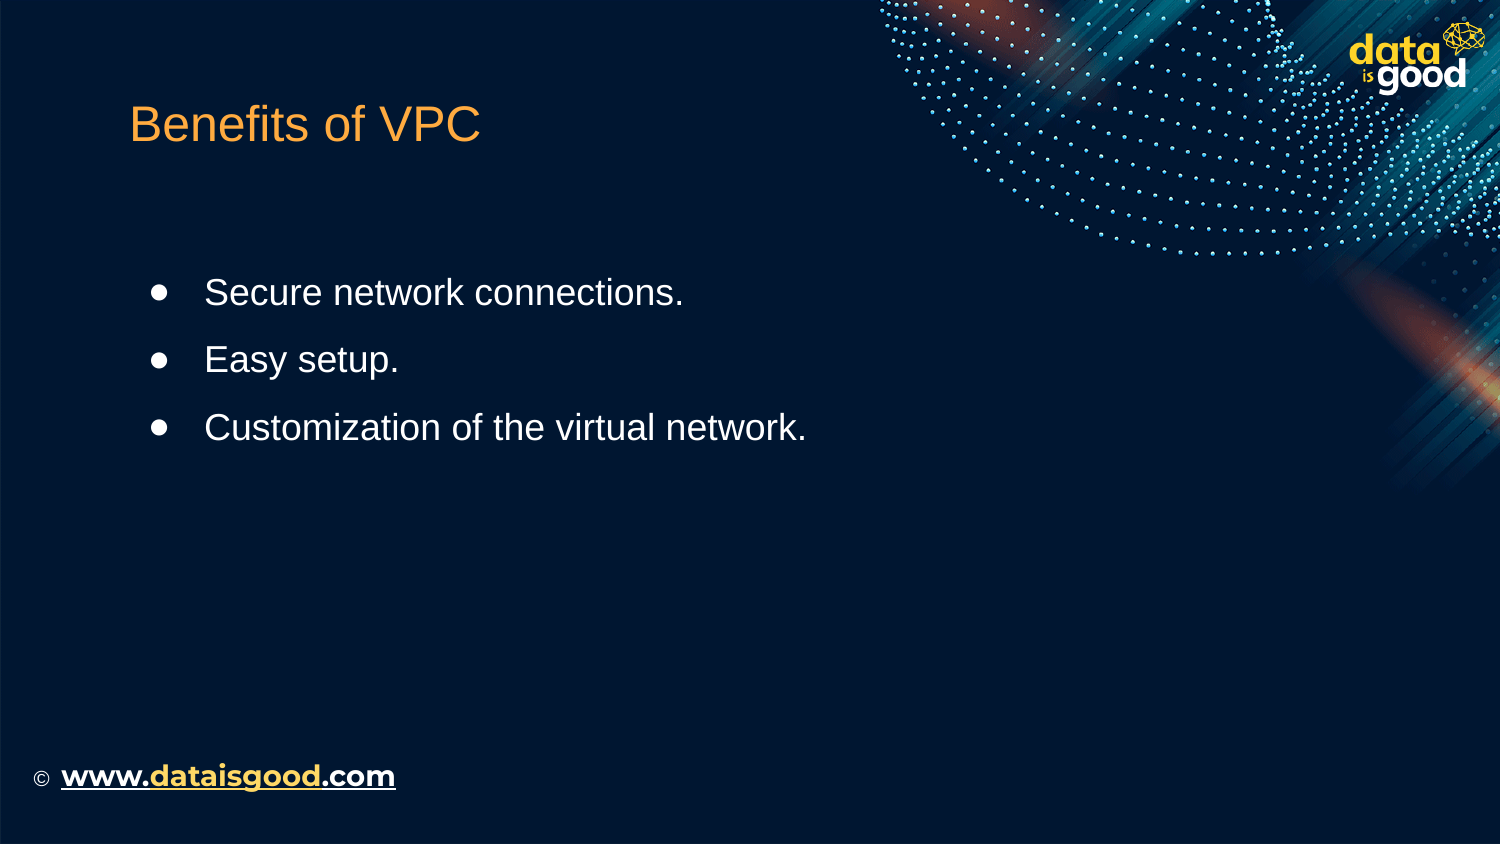

# Benefits of VPC
Secure network connections.
Easy setup.
Customization of the virtual network.